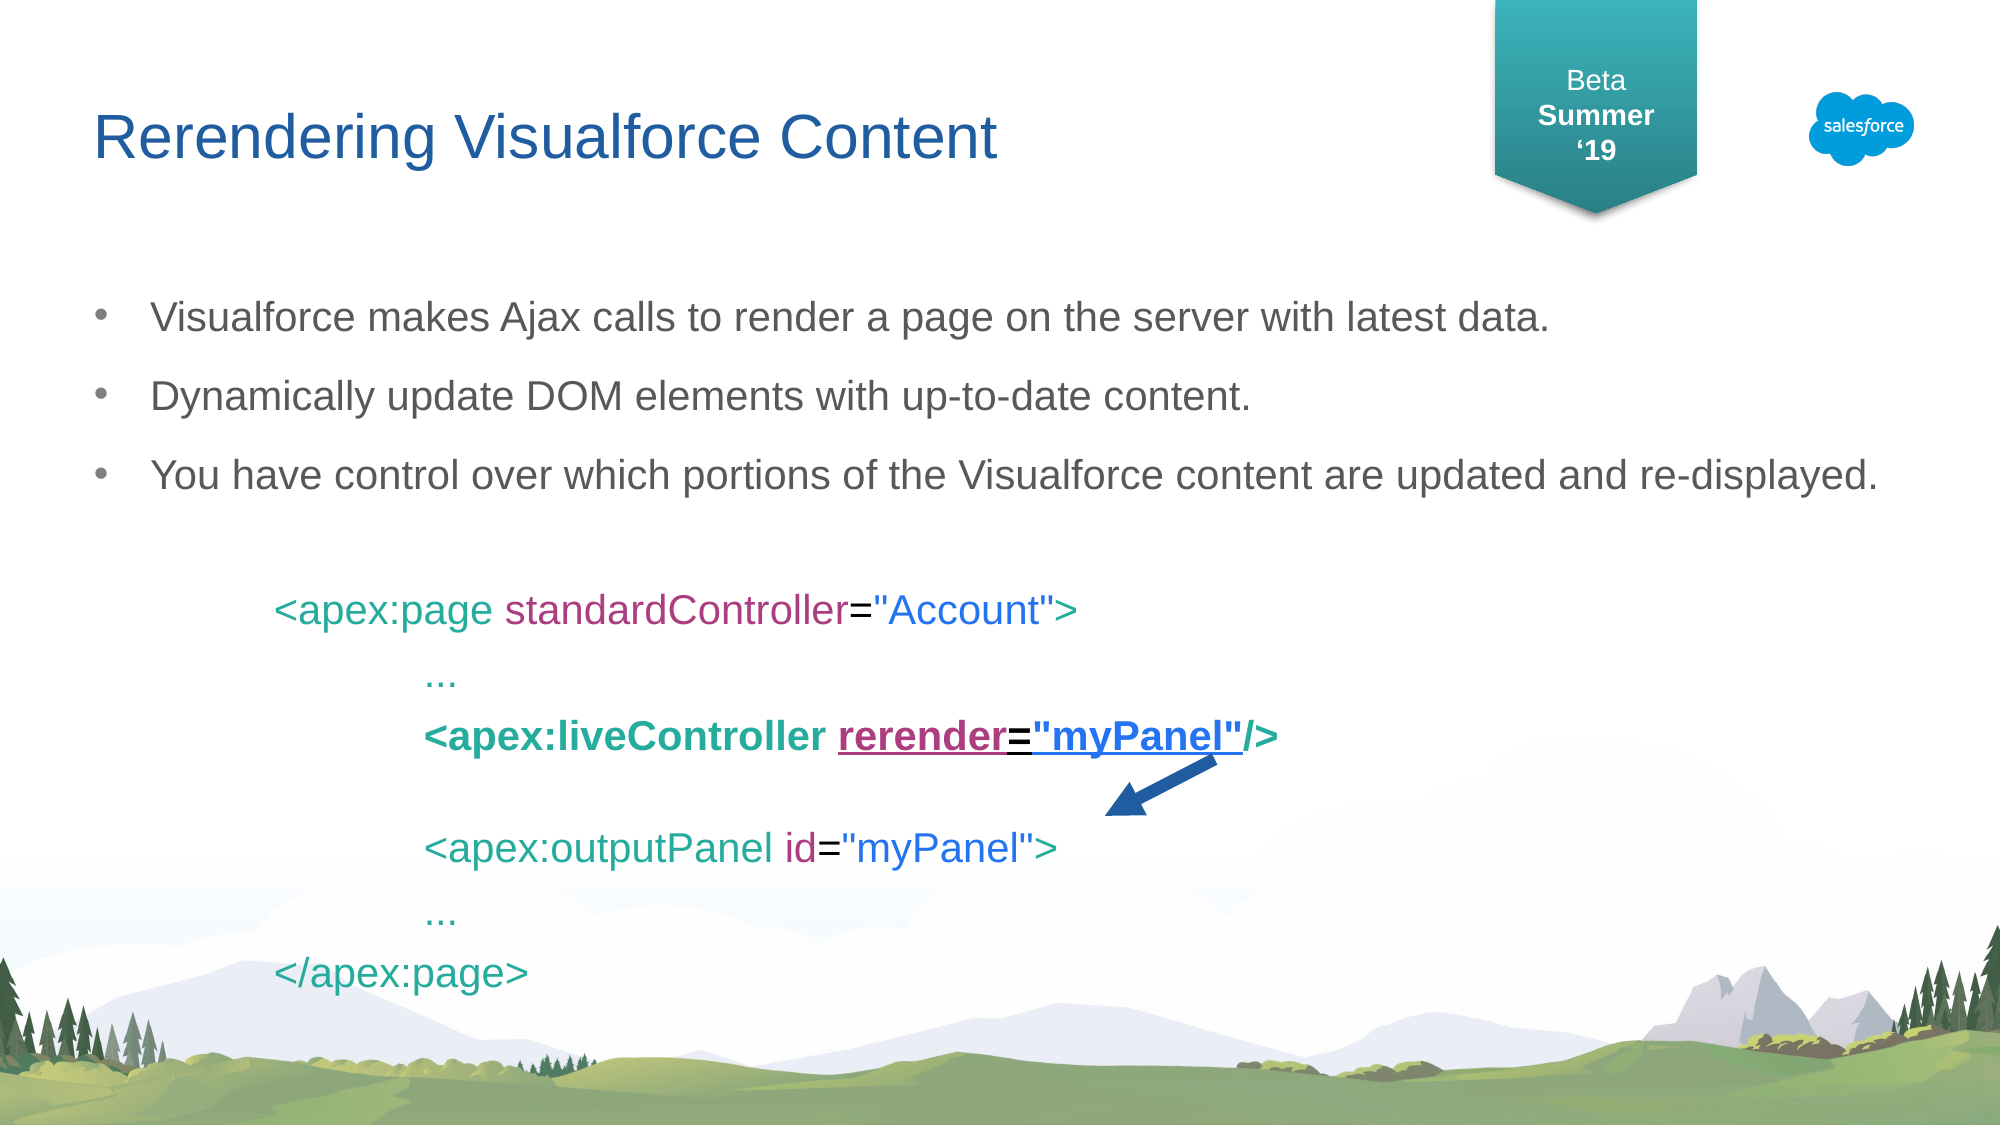

Beta
Summer ‘19
# Rerendering Visualforce Content

Visualforce makes Ajax calls to render a page on the server with latest data.
Dynamically update DOM elements with up-to-date content.
You have control over which portions of the Visualforce content are updated and re-displayed.

	<apex:page standardController="Account">
		...
		<apex:liveController rerender="myPanel"/>
		<apex:outputPanel id="myPanel">
		...
	</apex:page>